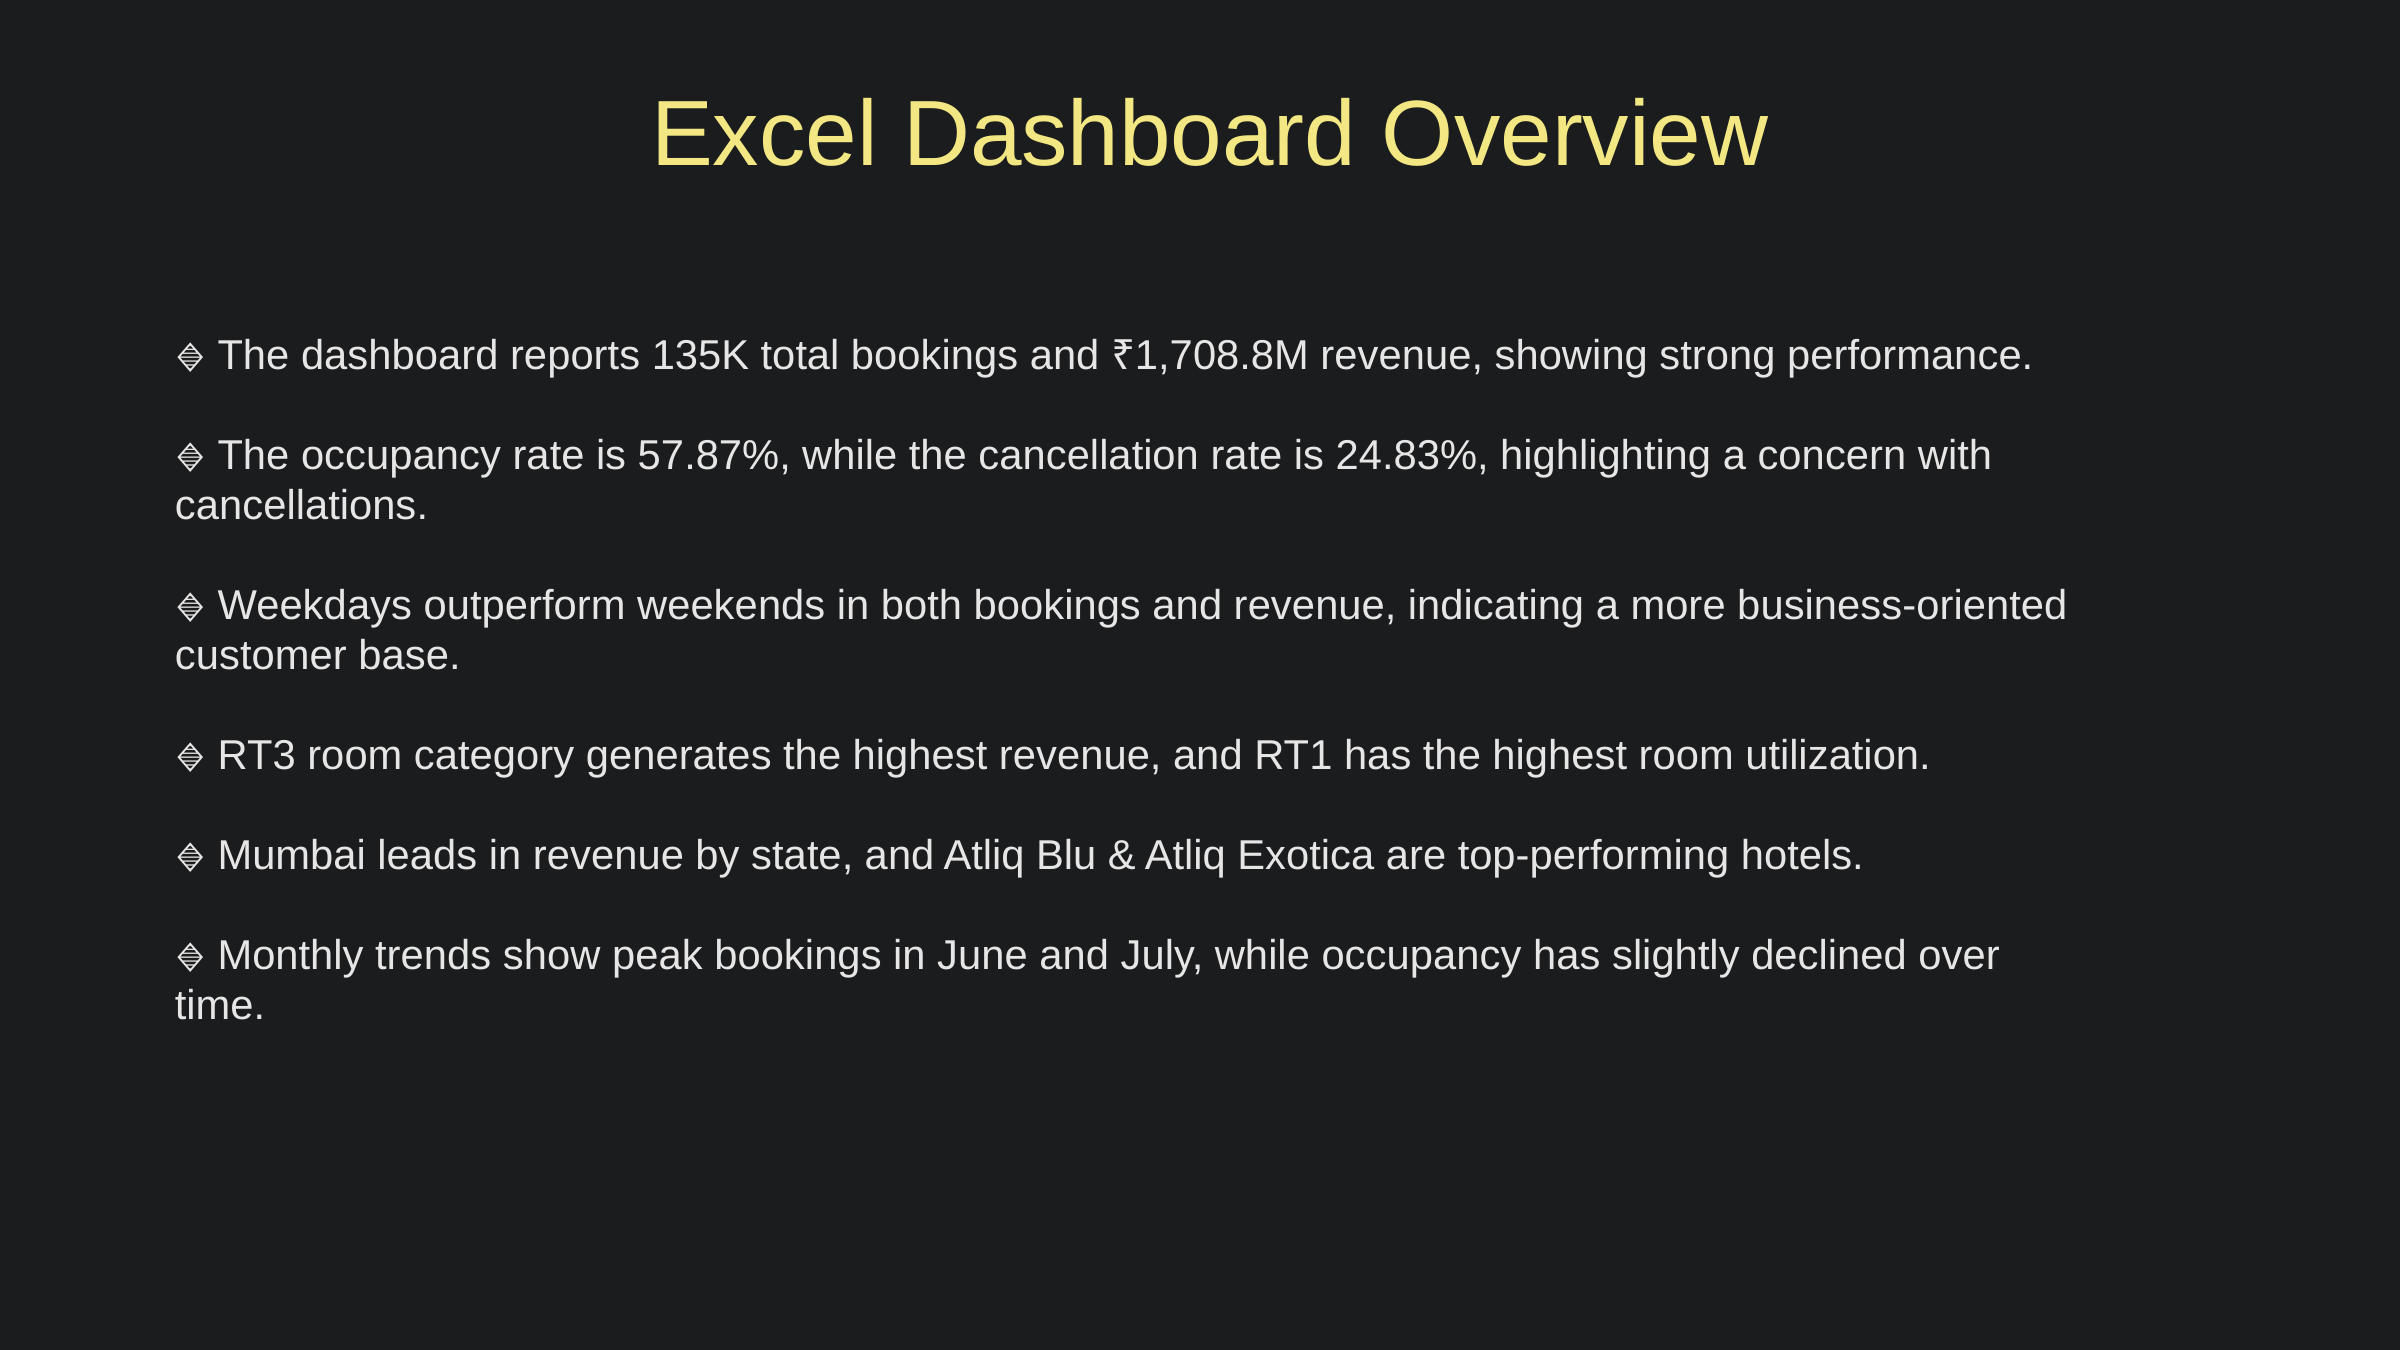

Excel Dashboard Overview
🔹 The dashboard reports 135K total bookings and ₹1,708.8M revenue, showing strong performance.

🔹 The occupancy rate is 57.87%, while the cancellation rate is 24.83%, highlighting a concern with cancellations.

🔹 Weekdays outperform weekends in both bookings and revenue, indicating a more business-oriented customer base.

🔹 RT3 room category generates the highest revenue, and RT1 has the highest room utilization.

🔹 Mumbai leads in revenue by state, and Atliq Blu & Atliq Exotica are top-performing hotels.

🔹 Monthly trends show peak bookings in June and July, while occupancy has slightly declined over time.